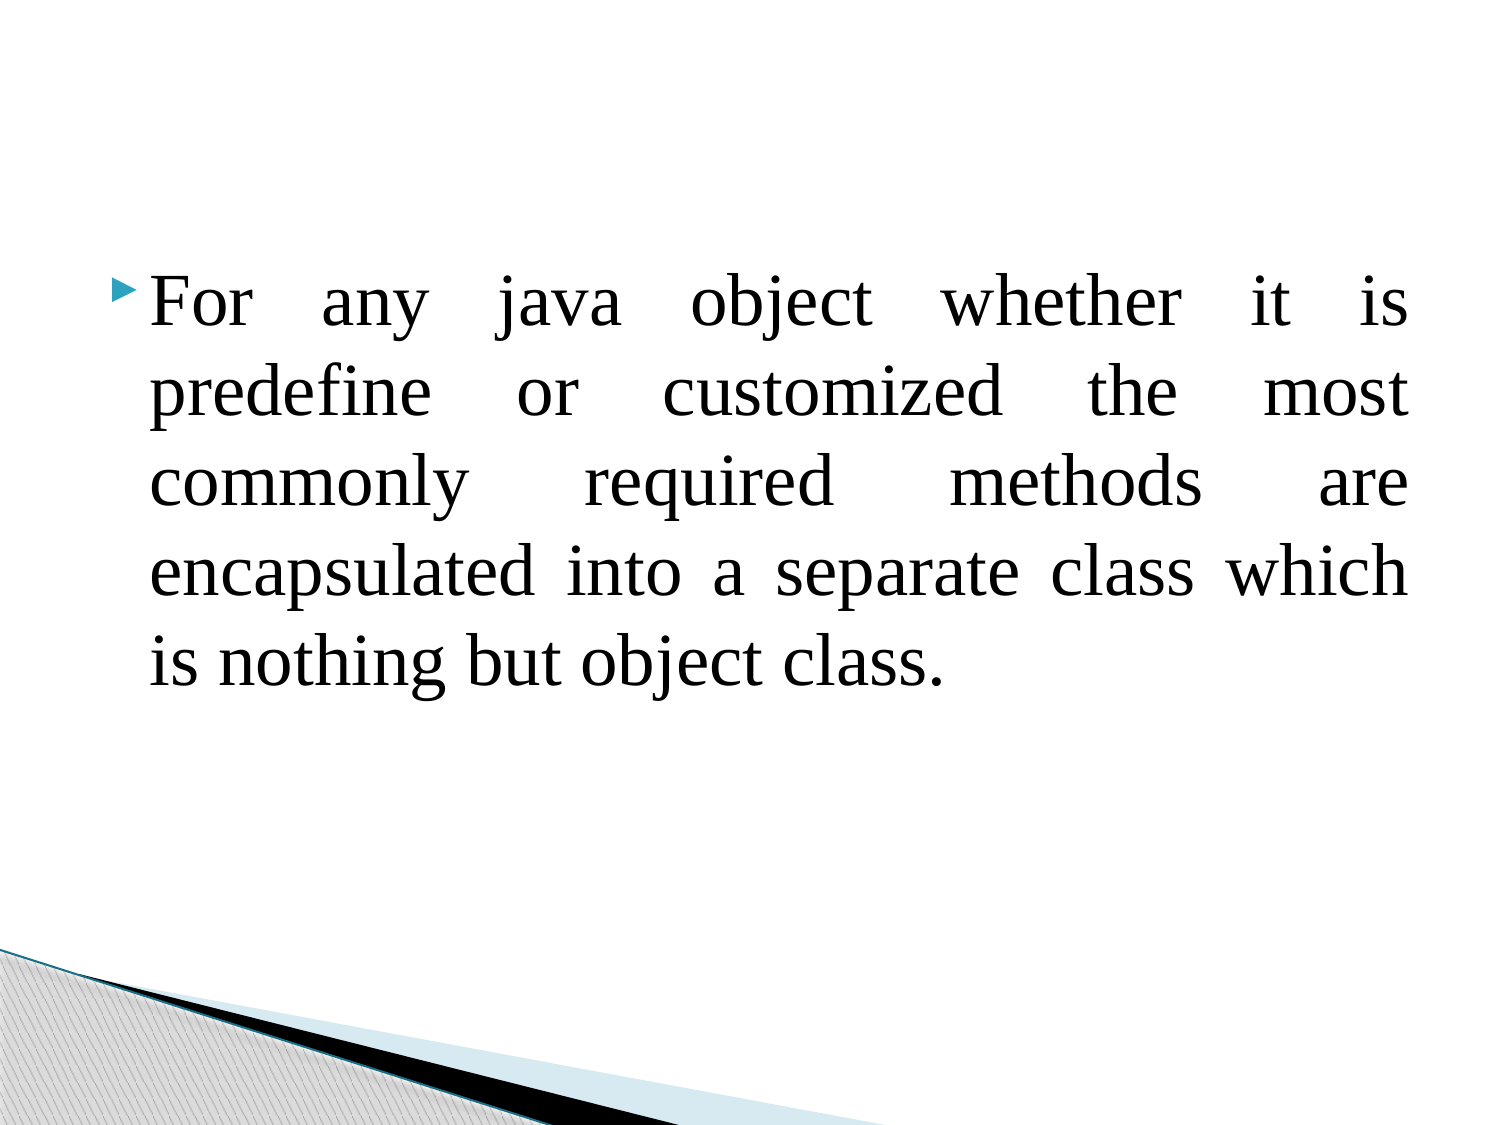

#
For any java object whether it is predefine or customized the most commonly required methods are encapsulated into a separate class which is nothing but object class.